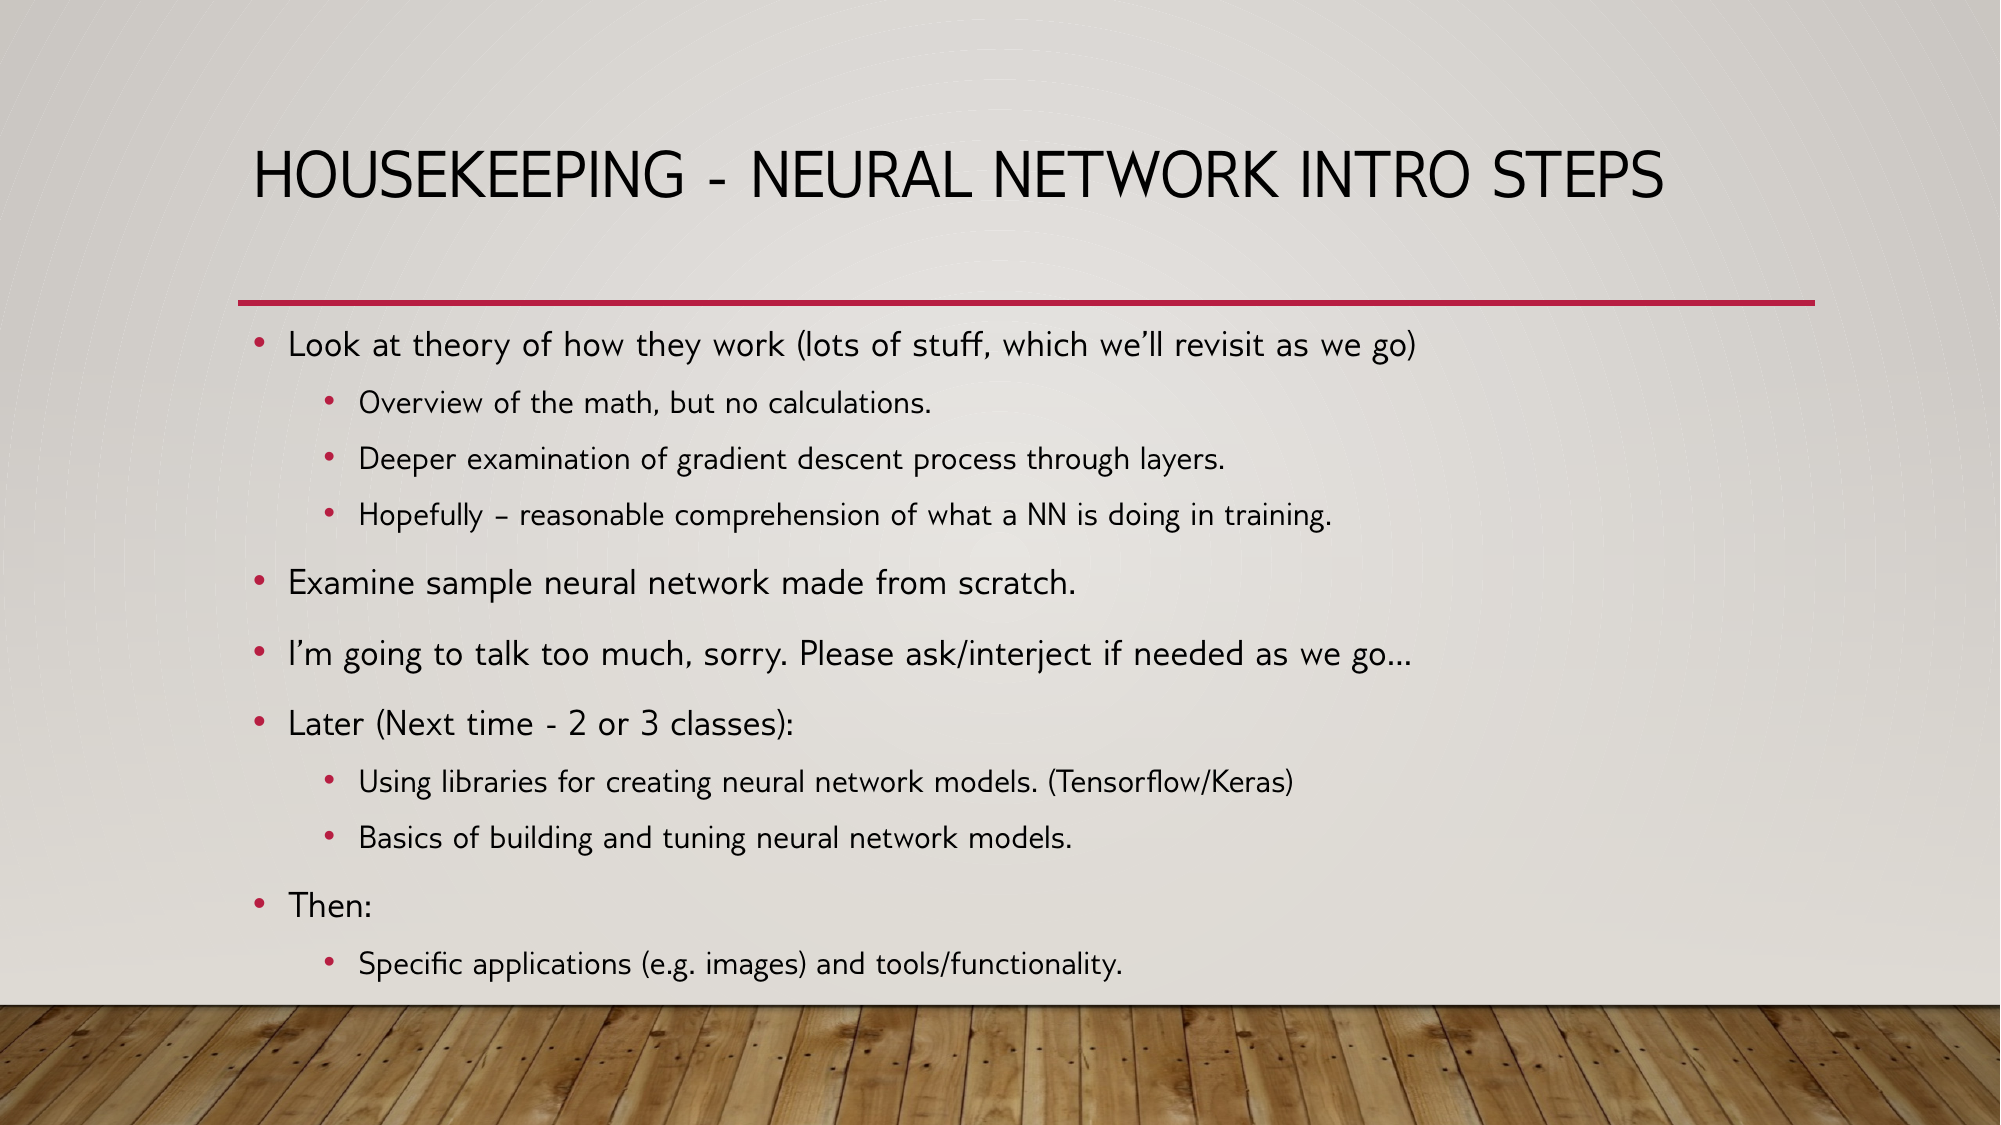

# Housekeeping - Neural Network Intro Steps
Look at theory of how they work (lots of stuff, which we’ll revisit as we go)
Overview of the math, but no calculations.
Deeper examination of gradient descent process through layers.
Hopefully – reasonable comprehension of what a NN is doing in training.
Examine sample neural network made from scratch.
I’m going to talk too much, sorry. Please ask/interject if needed as we go…
Later (Next time - 2 or 3 classes):
Using libraries for creating neural network models. (Tensorflow/Keras)
Basics of building and tuning neural network models.
Then:
Specific applications (e.g. images) and tools/functionality.